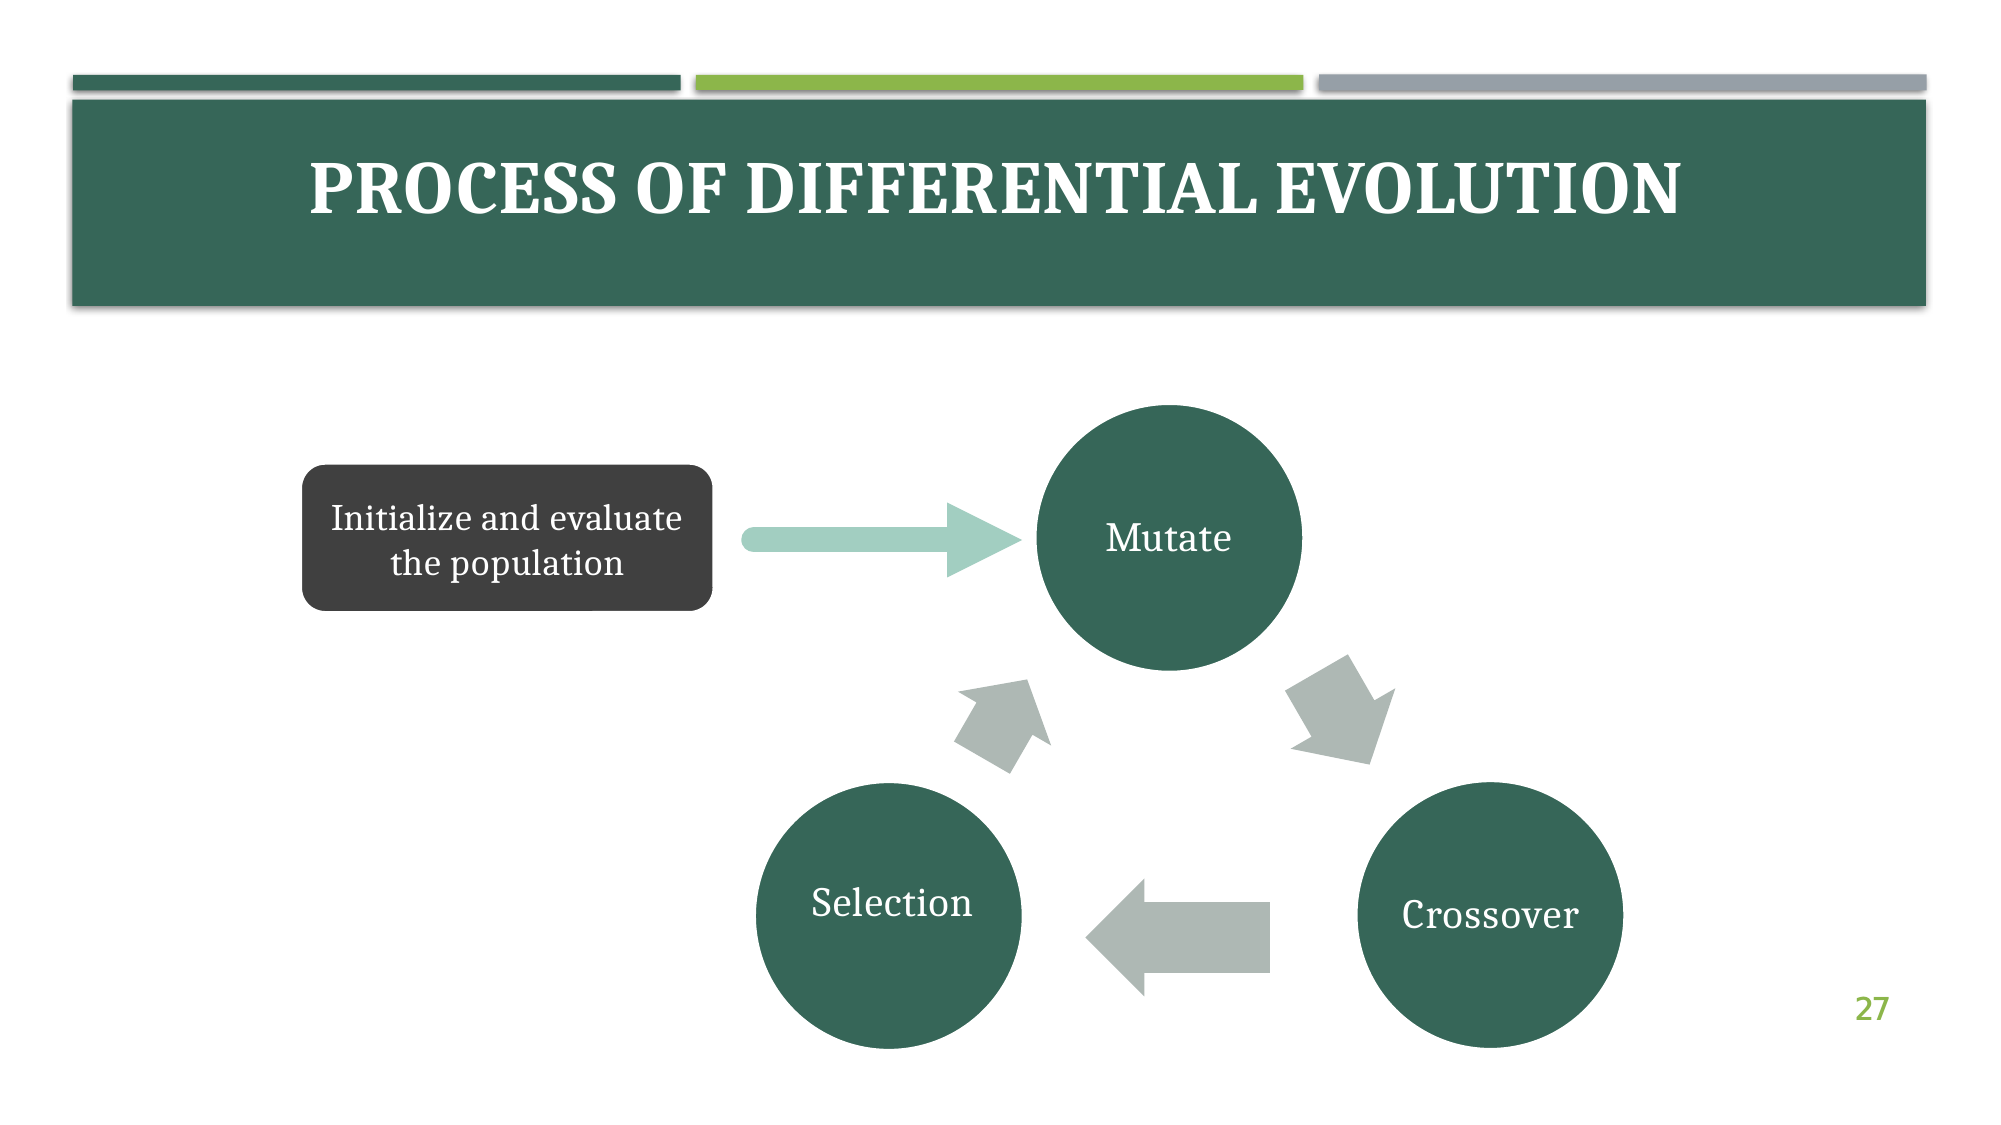

# Process Of Differential Evolution

Mutate
Initialize and evaluate the population

Crossover

Selection

27